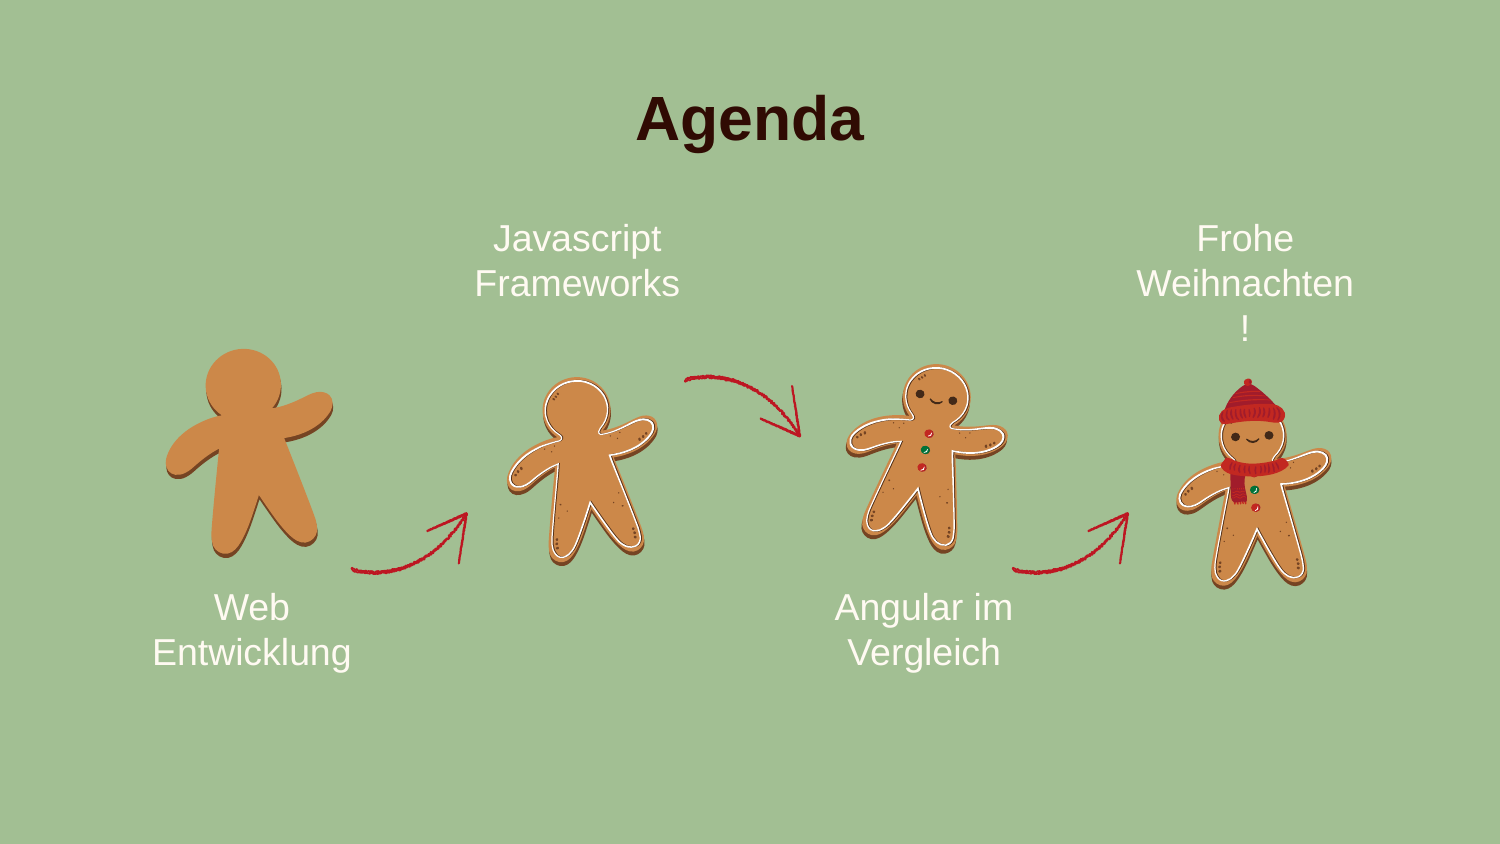

# Agenda
Javascript Frameworks
Frohe Weihnachten!

Web Entwicklung
Angular im Vergleich